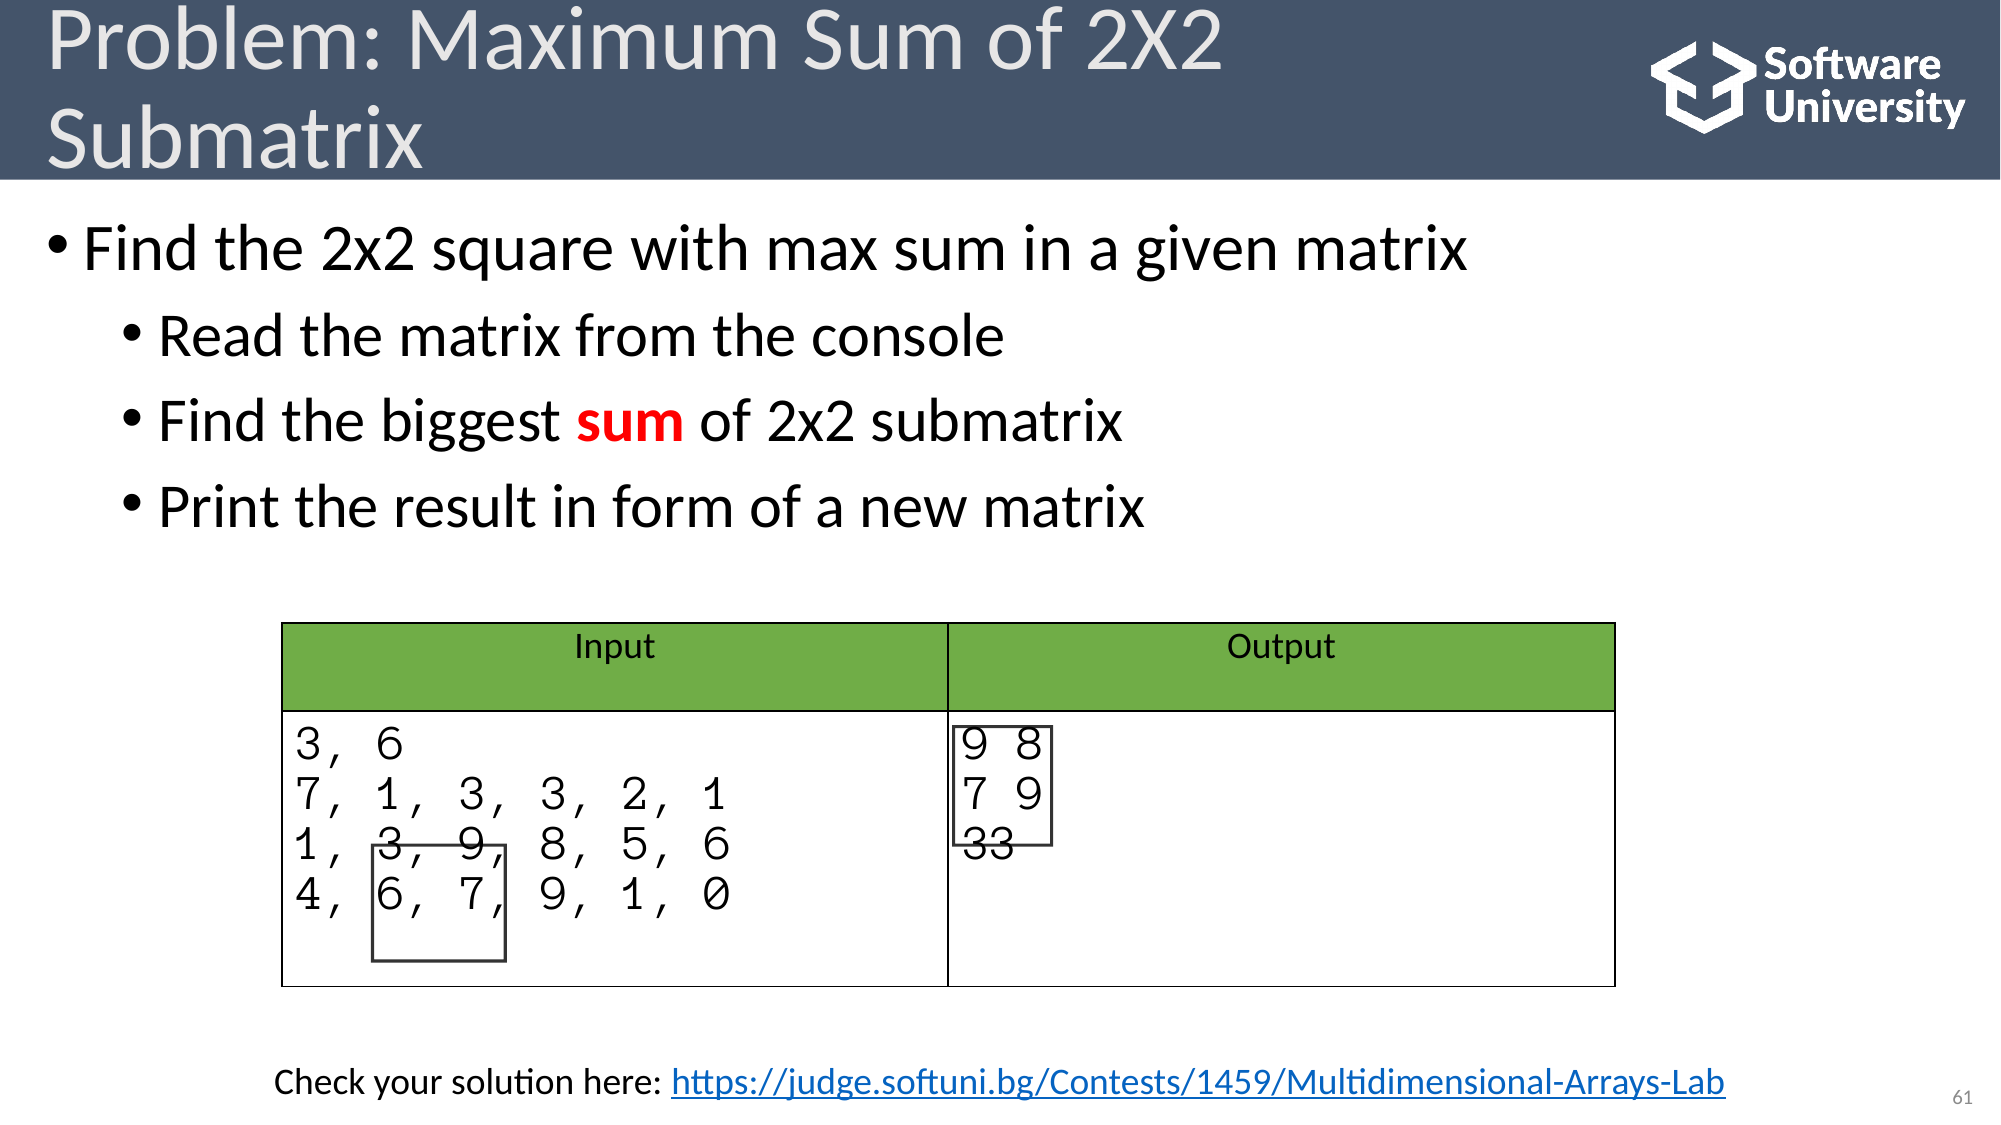

# Problem: Maximum Sum of 2X2 Submatrix
Find the 2x2 square with max sum in a given matrix
Read the matrix from the console
Find the biggest sum of 2x2 submatrix
Print the result in form of a new matrix
| Input | Output |
| --- | --- |
| 3, 6 7, 1, 3, 3, 2, 1 1, 3, 9, 8, 5, 6 4, 6, 7, 9, 1, 0 | 9 8 7 9 33 |

Check your solution here: https://judge.softuni.bg/Contests/1459/Multidimensional-Arrays-Lab
61